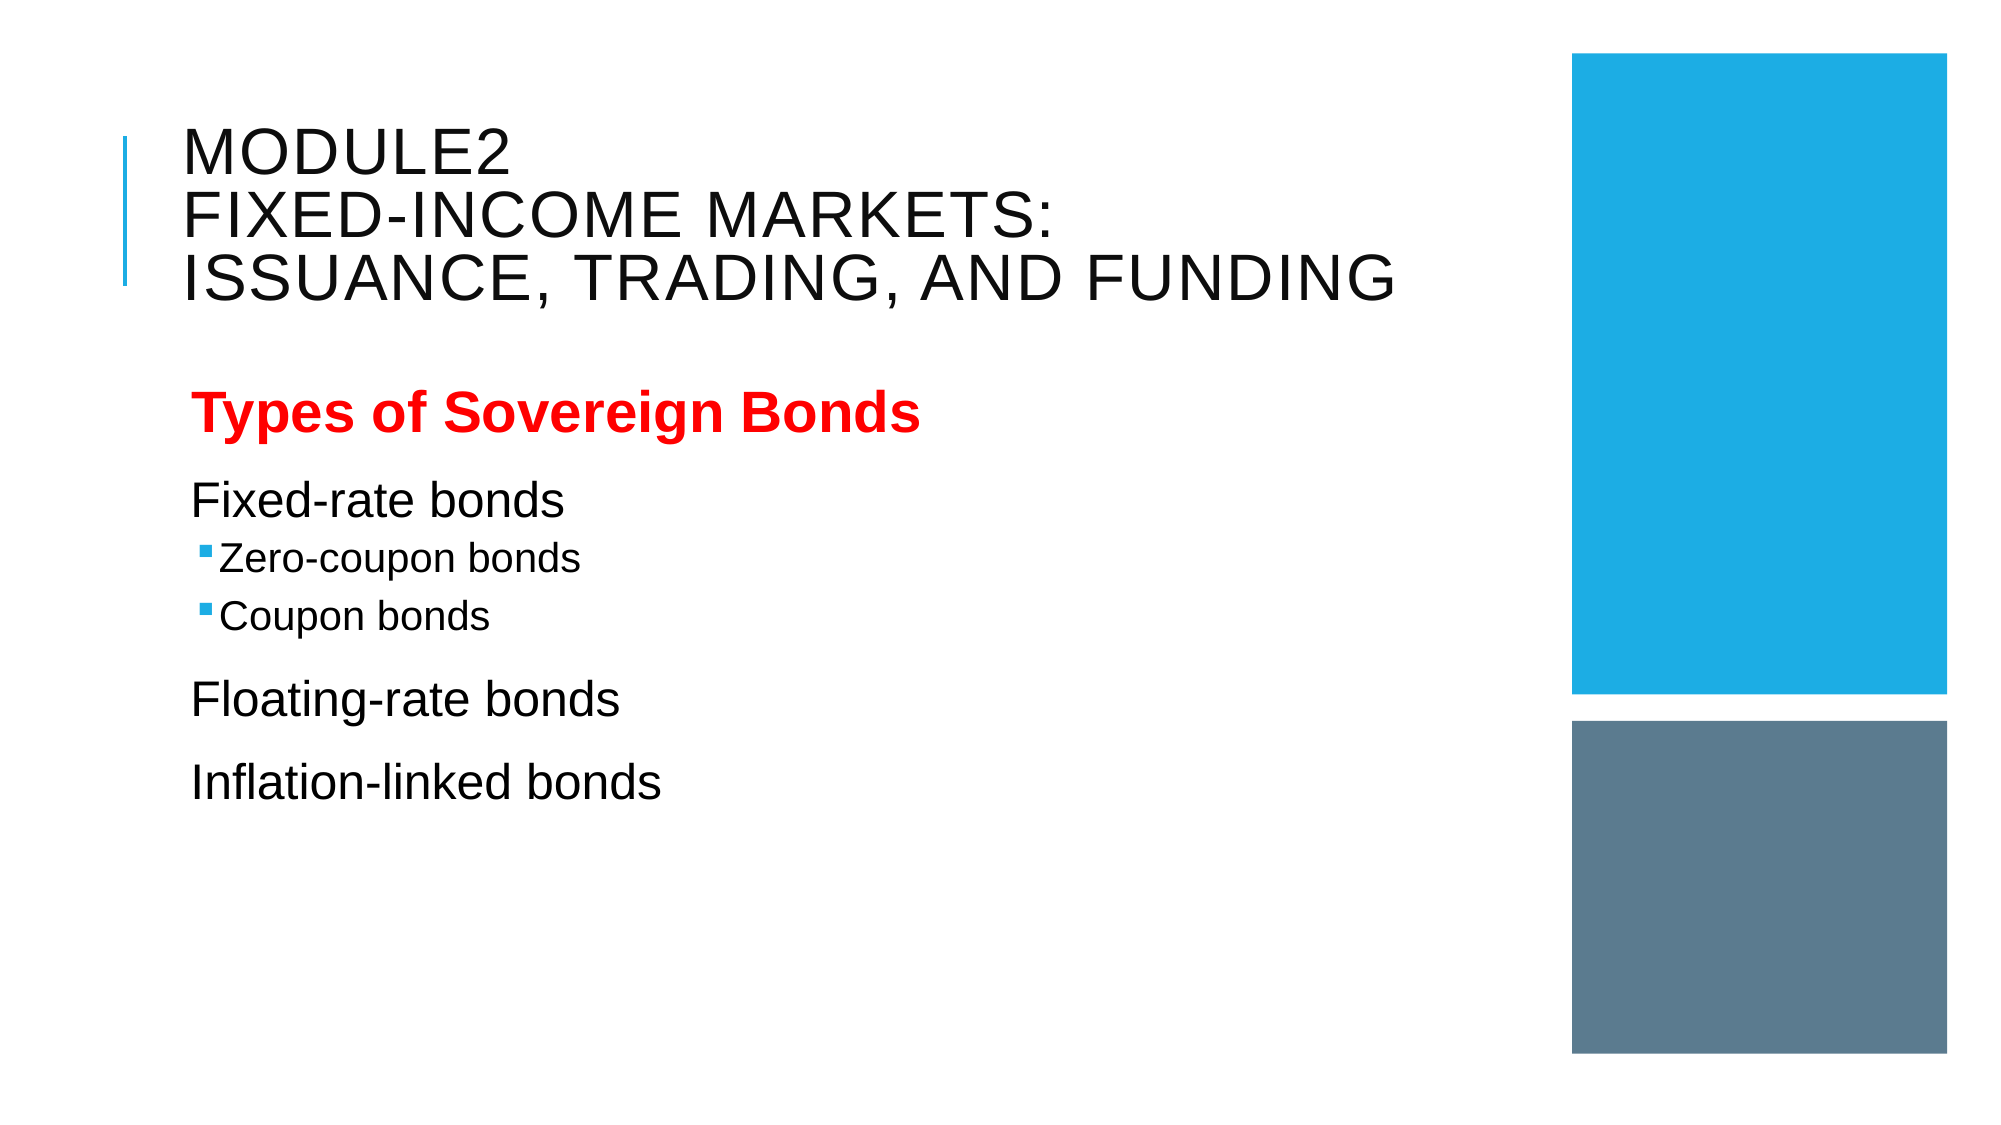

# Module2 Fixed-Income markets: issuance, trading, and funding
Types of Sovereign Bonds
Fixed-rate bonds
Zero-coupon bonds
Coupon bonds
Floating-rate bonds
Inflation-linked bonds